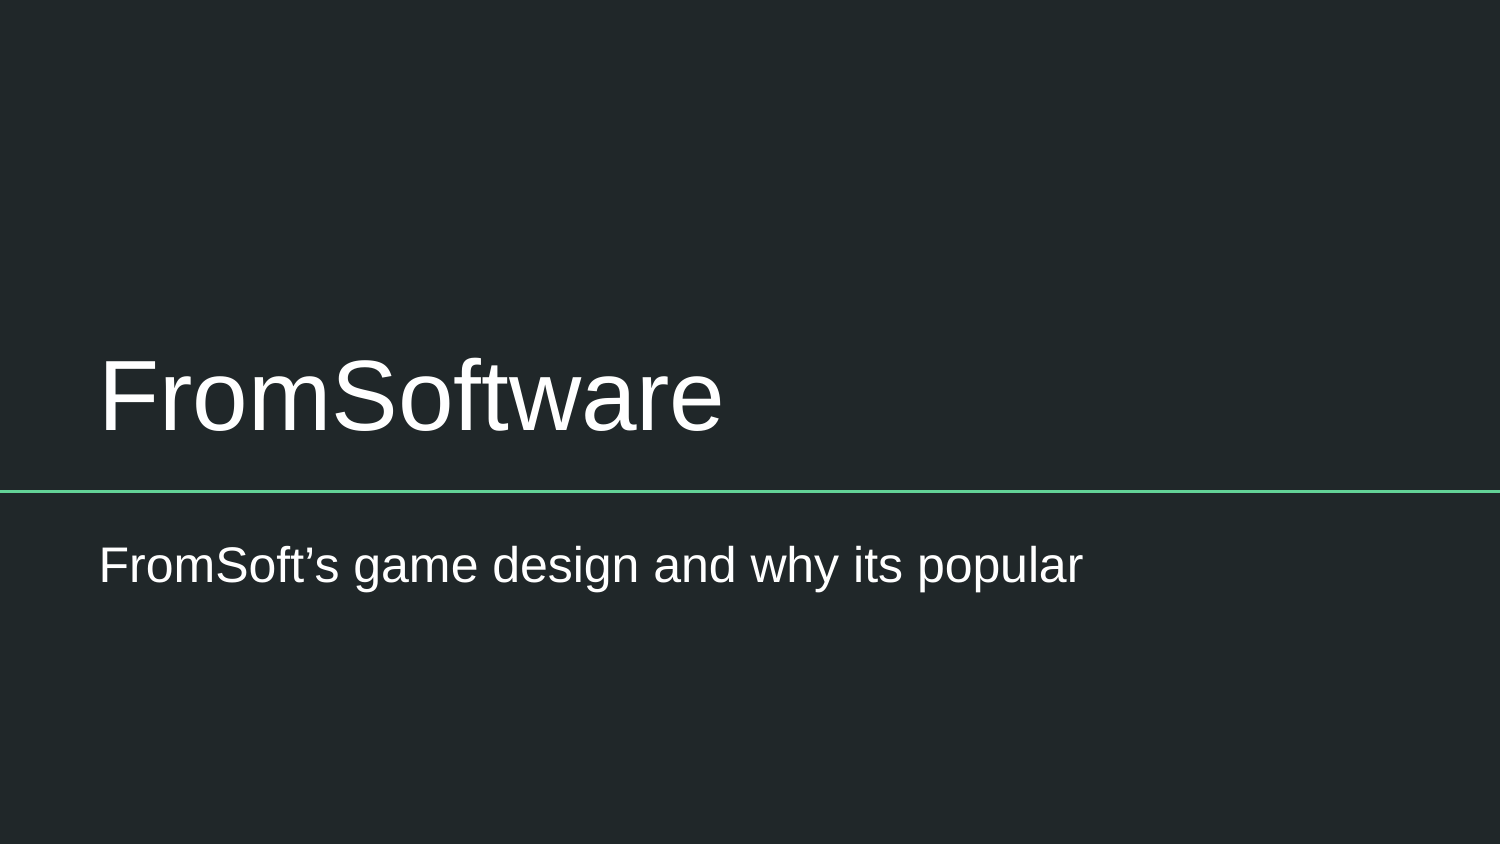

# FromSoftware
FromSoft’s game design and why its popular